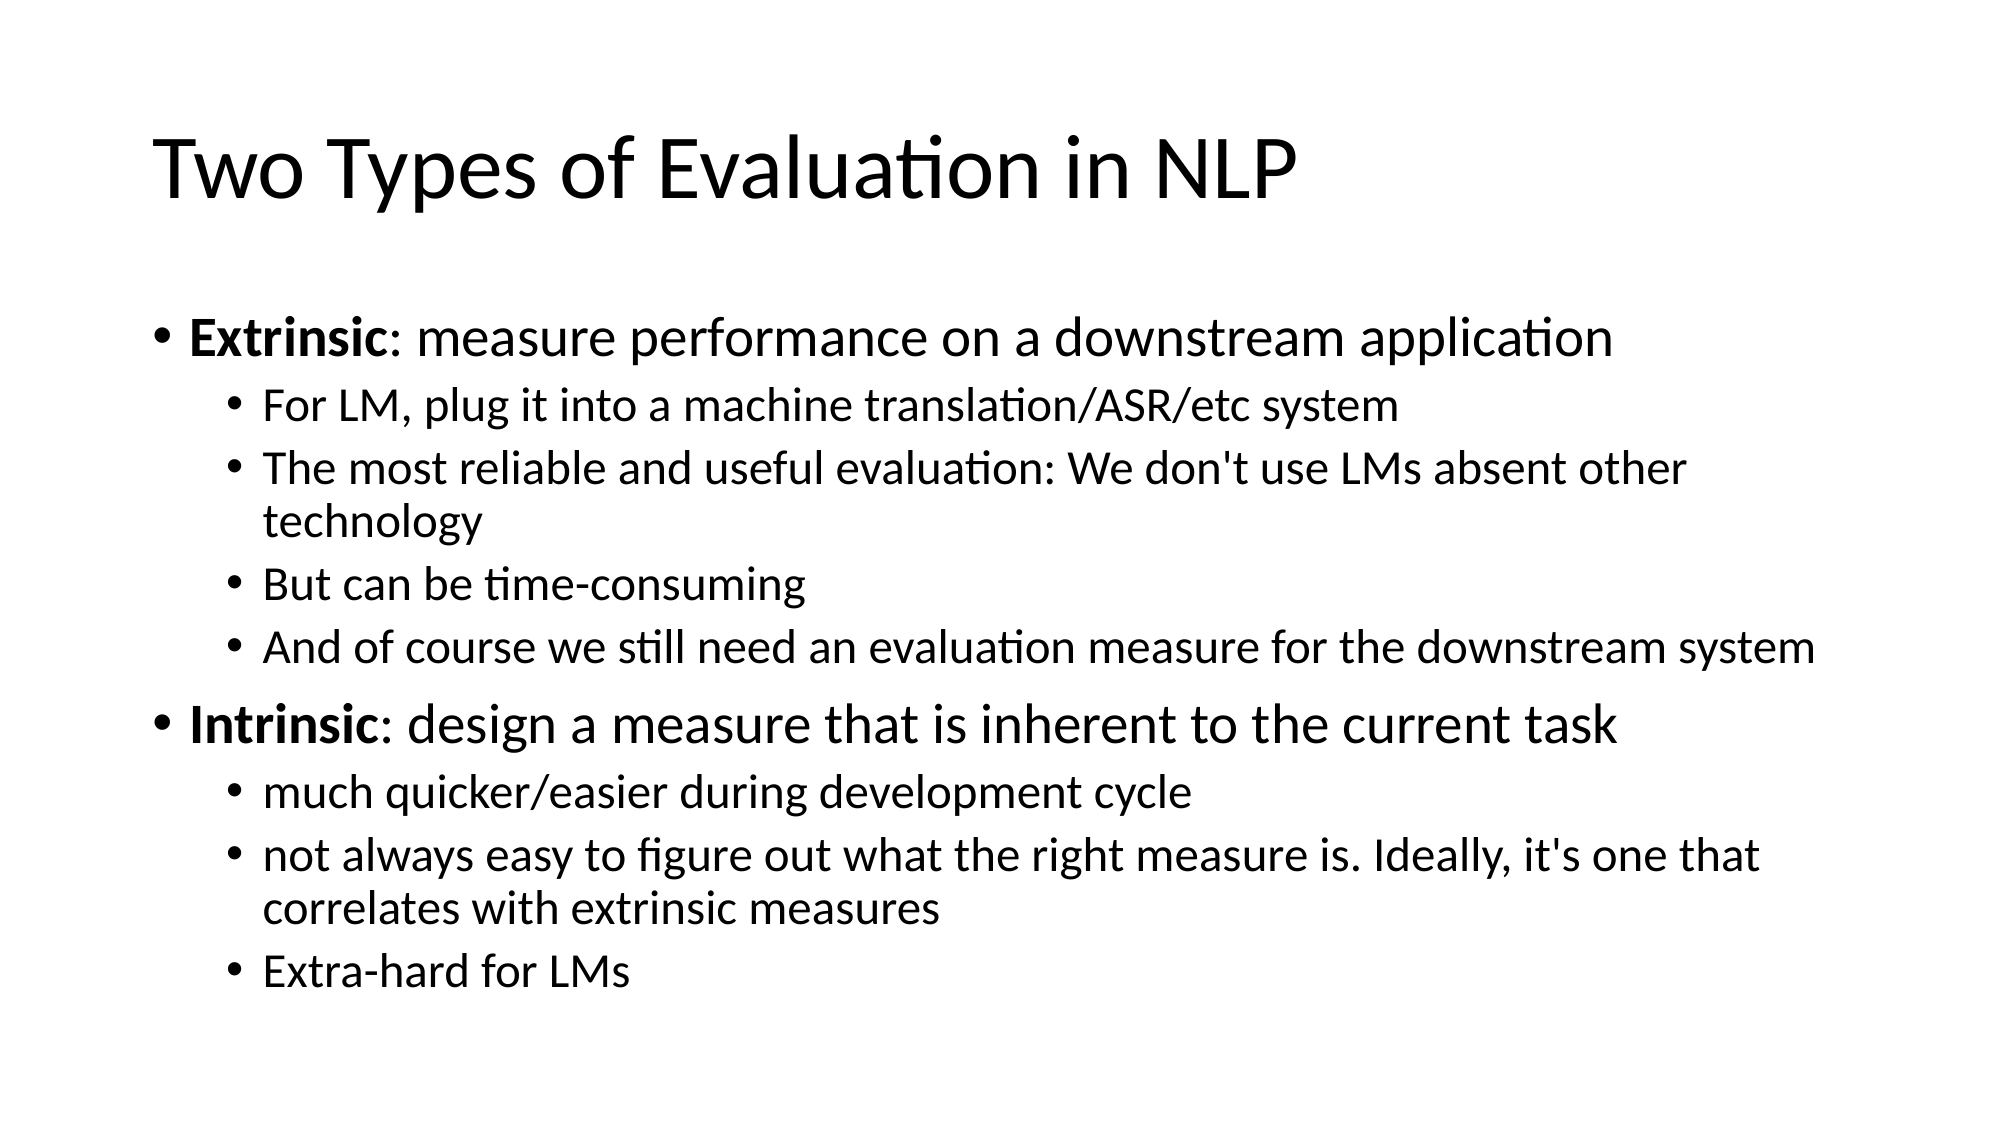

# Two Types of Evaluation in NLP
Extrinsic: measure performance on a downstream application
For LM, plug it into a machine translation/ASR/etc system
The most reliable and useful evaluation: We don't use LMs absent other technology
But can be time-consuming
And of course we still need an evaluation measure for the downstream system
Intrinsic: design a measure that is inherent to the current task
much quicker/easier during development cycle
not always easy to figure out what the right measure is. Ideally, it's one that correlates with extrinsic measures
Extra-hard for LMs